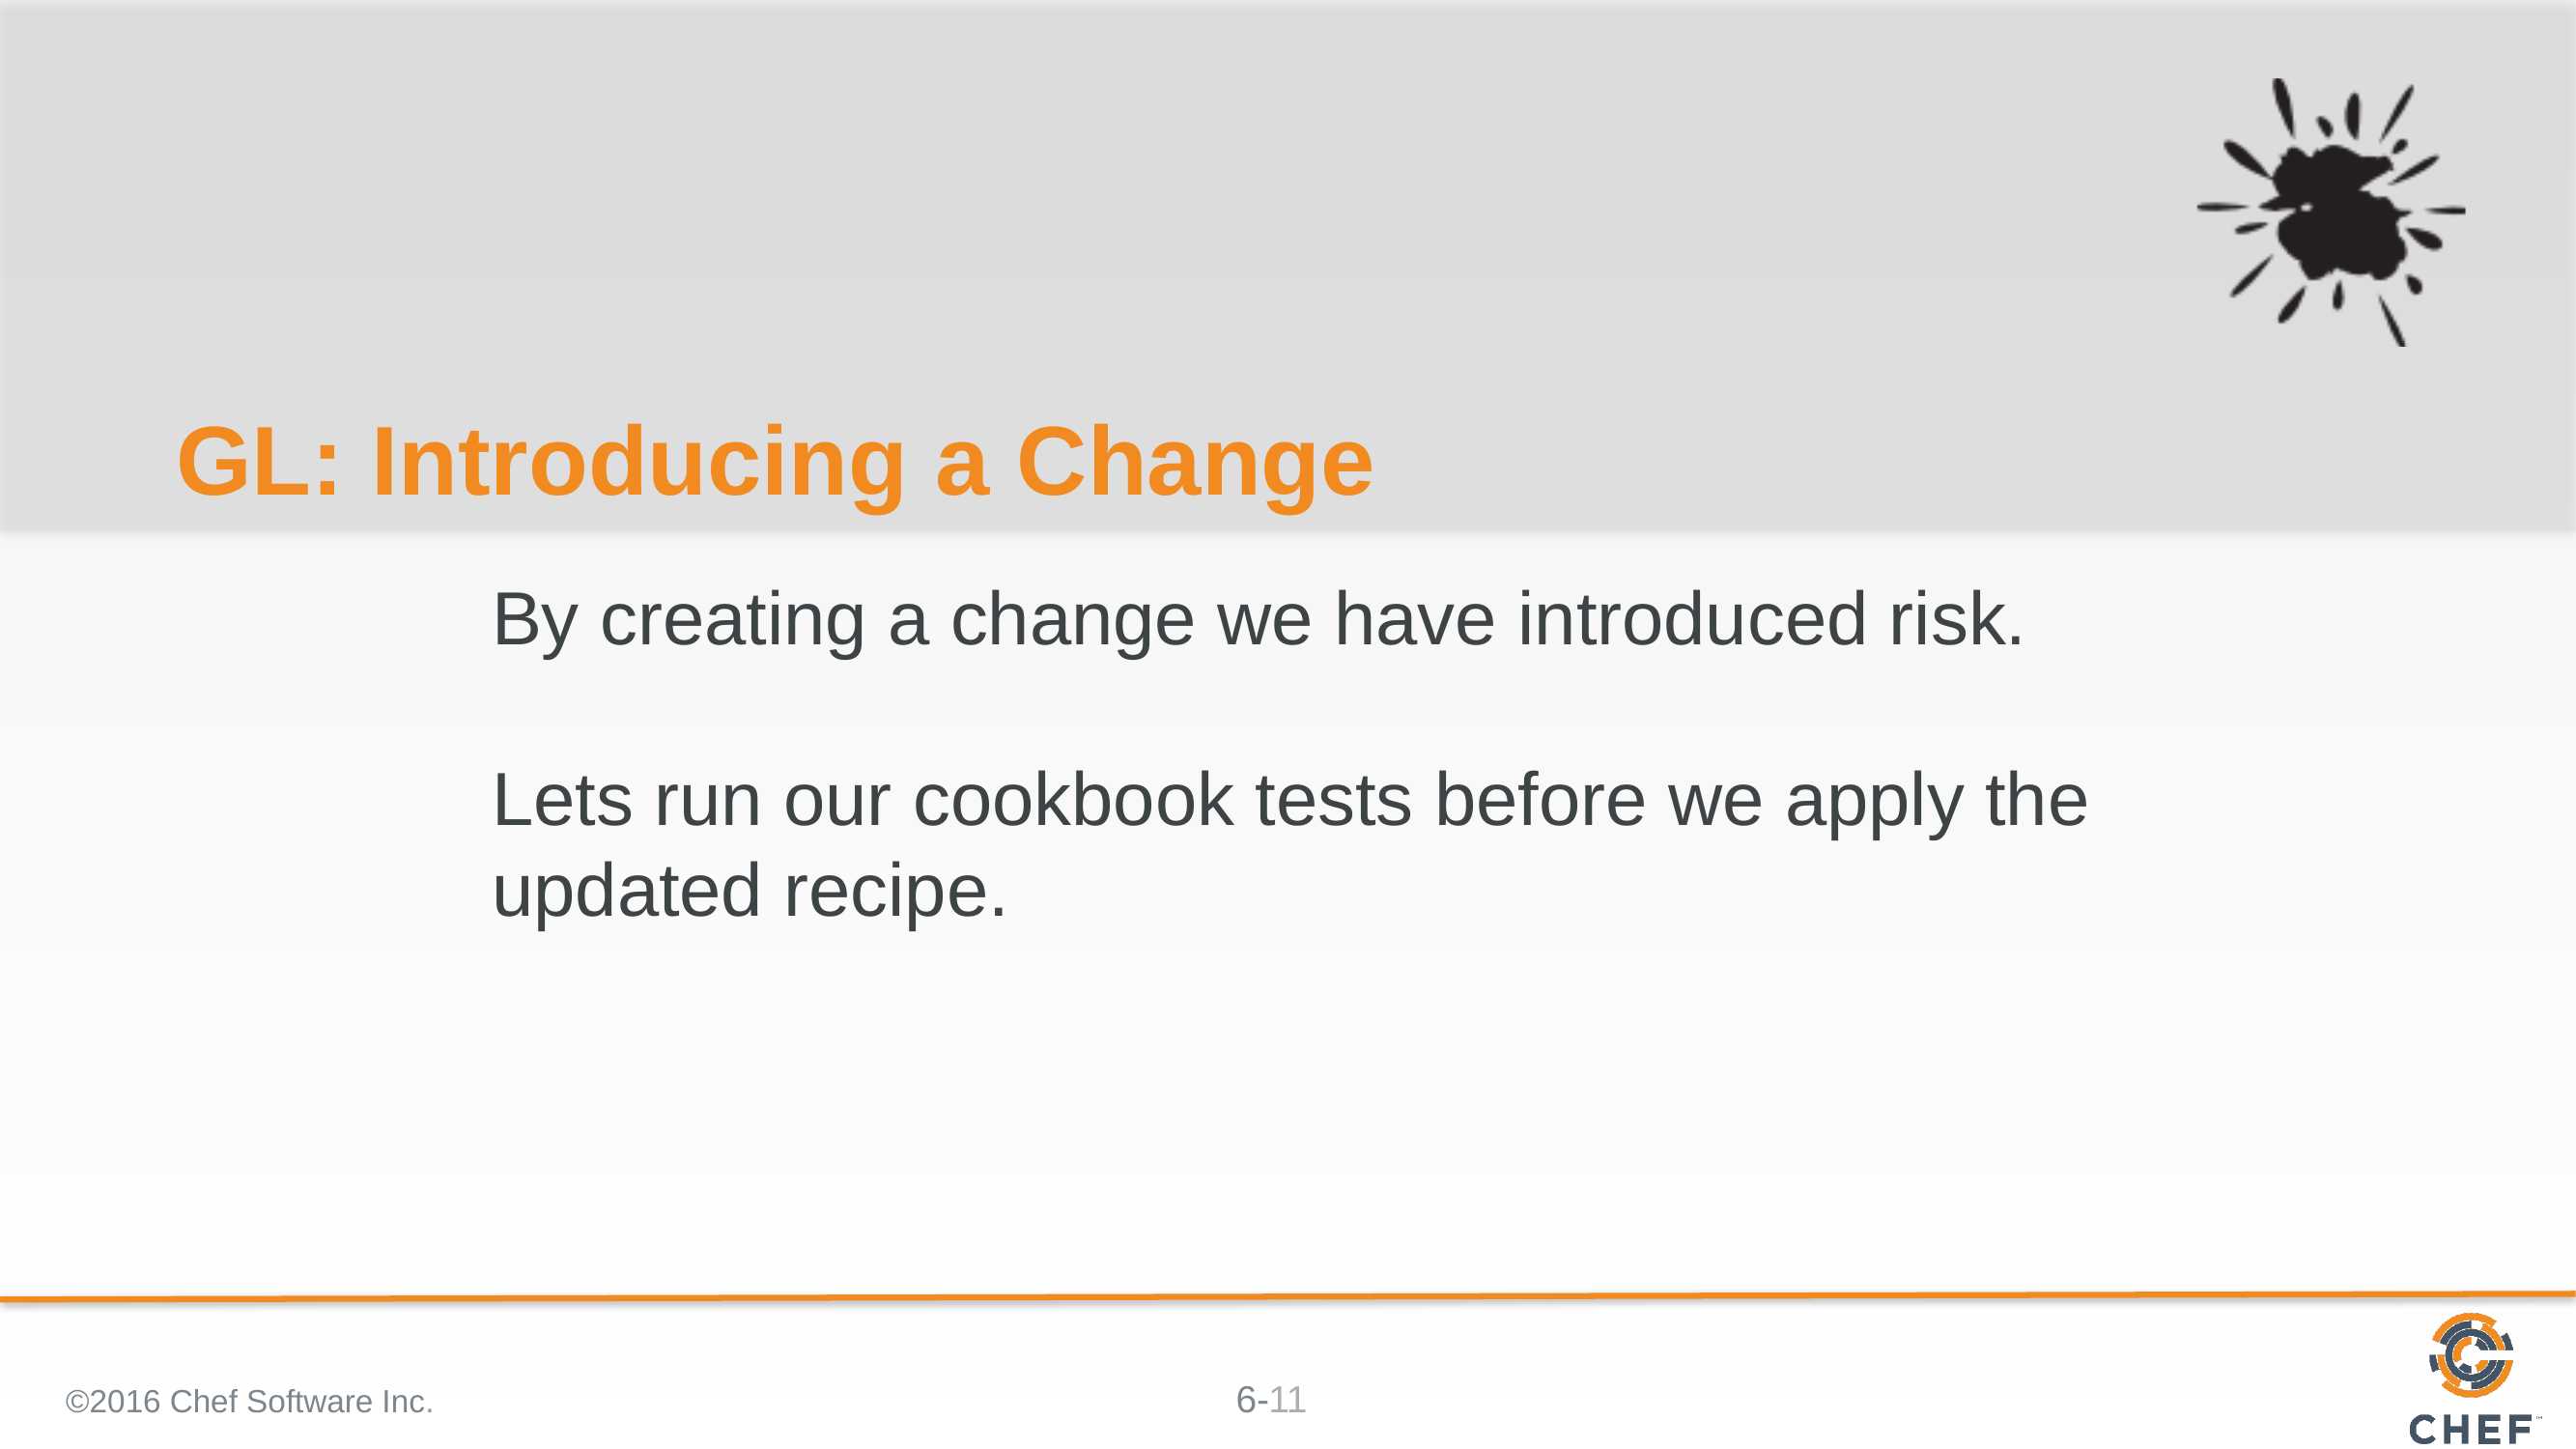

# GL: Introducing a Change
By creating a change we have introduced risk.

Lets run our cookbook tests before we apply the updated recipe.
©2016 Chef Software Inc.
11